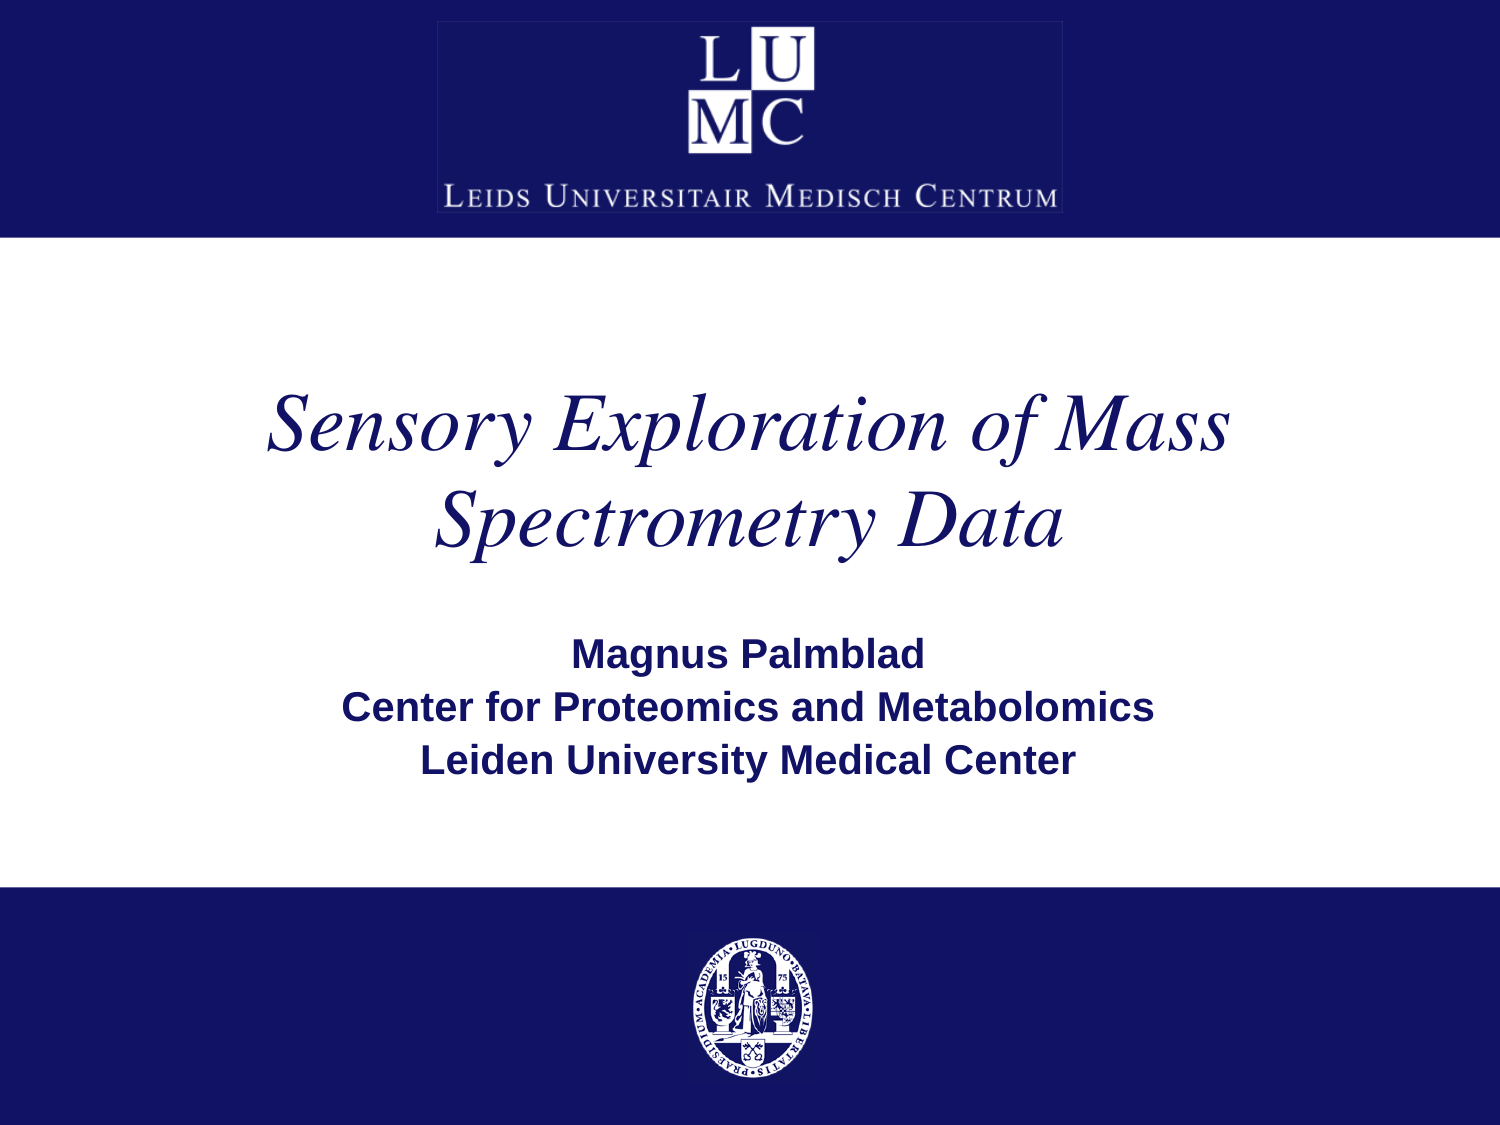

# Sensory Exploration of Mass Spectrometry Data

Magnus Palmblad
Center for Proteomics and Metabolomics
Leiden University Medical Center